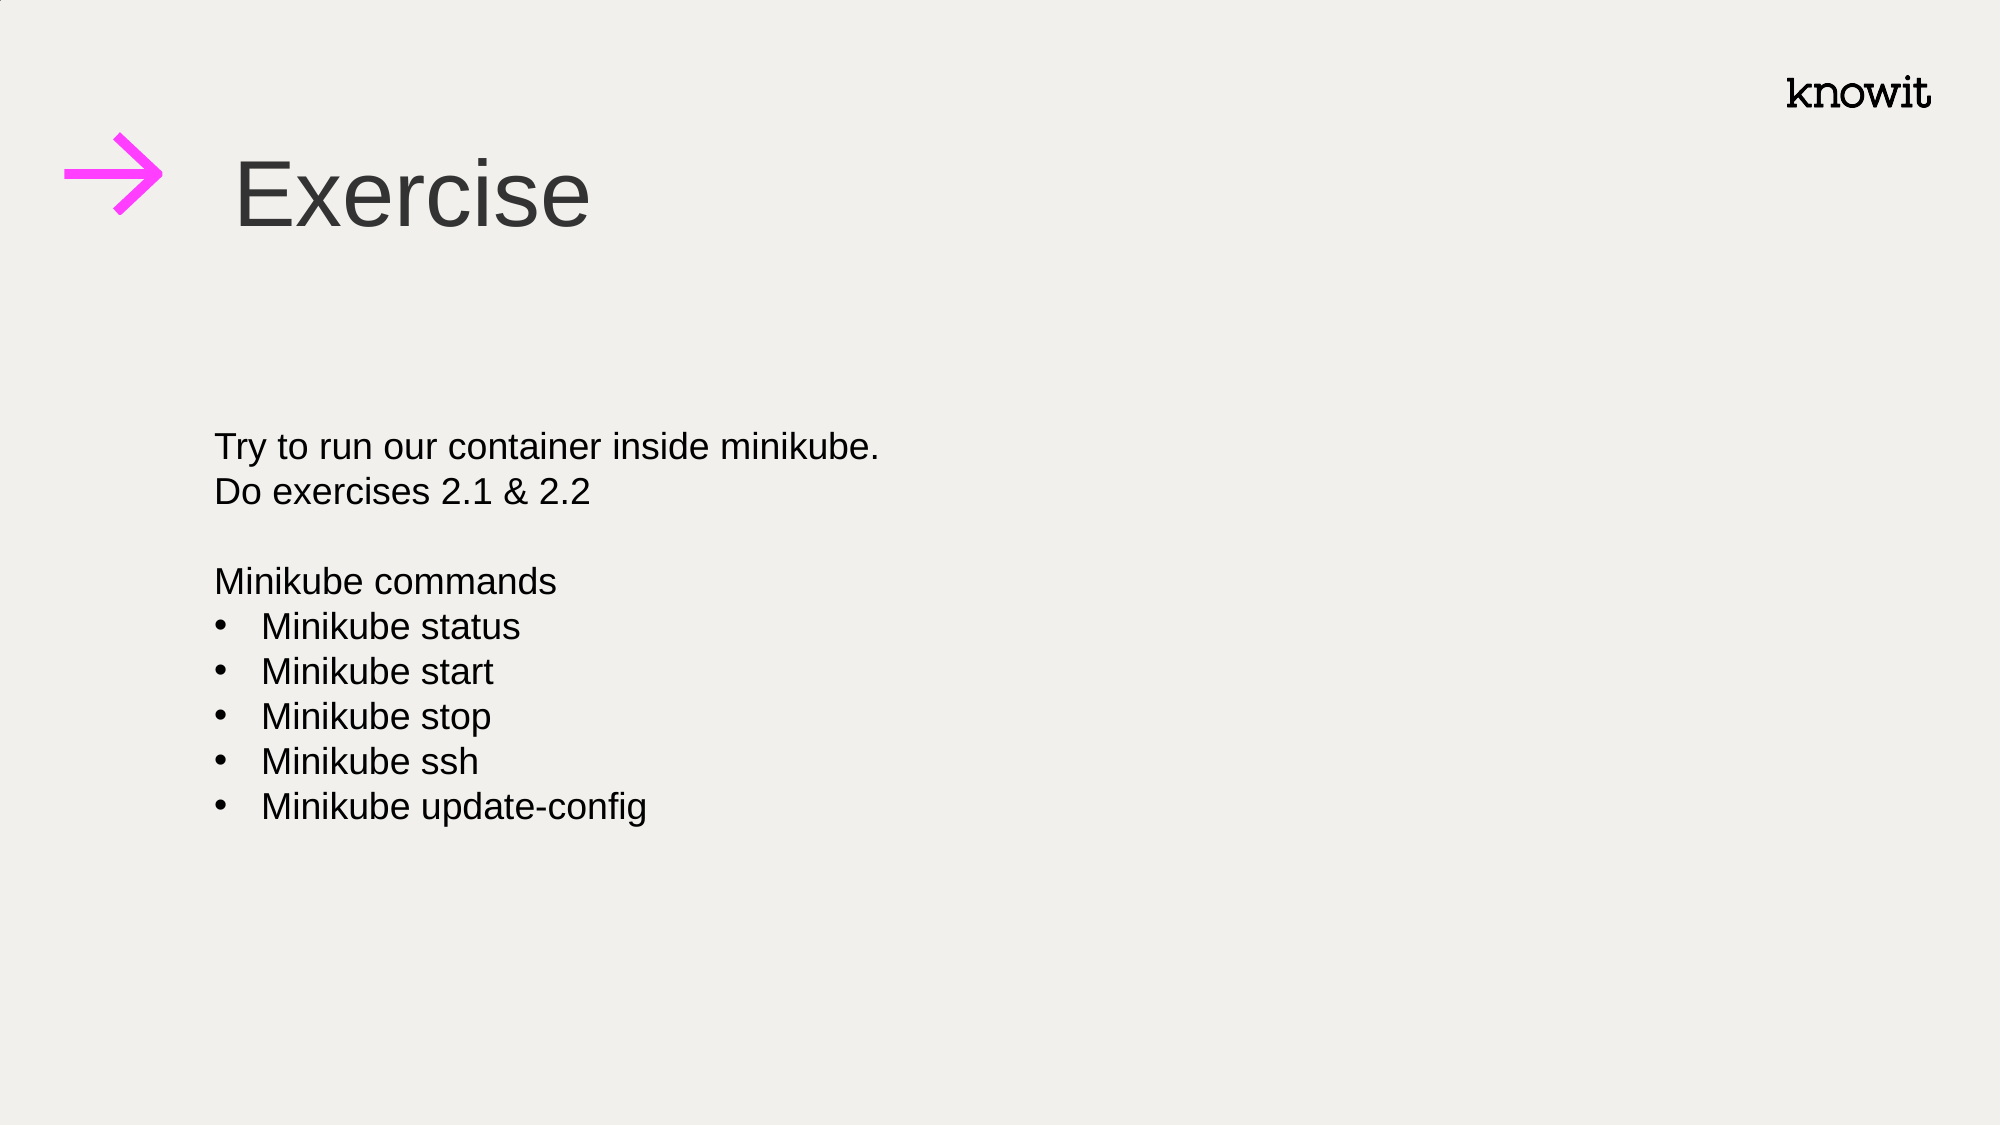

# Exercise
Try to run our container inside minikube.
Do exercises 2.1 & 2.2

Minikube commands
Minikube status
Minikube start
Minikube stop
Minikube ssh
Minikube update-config